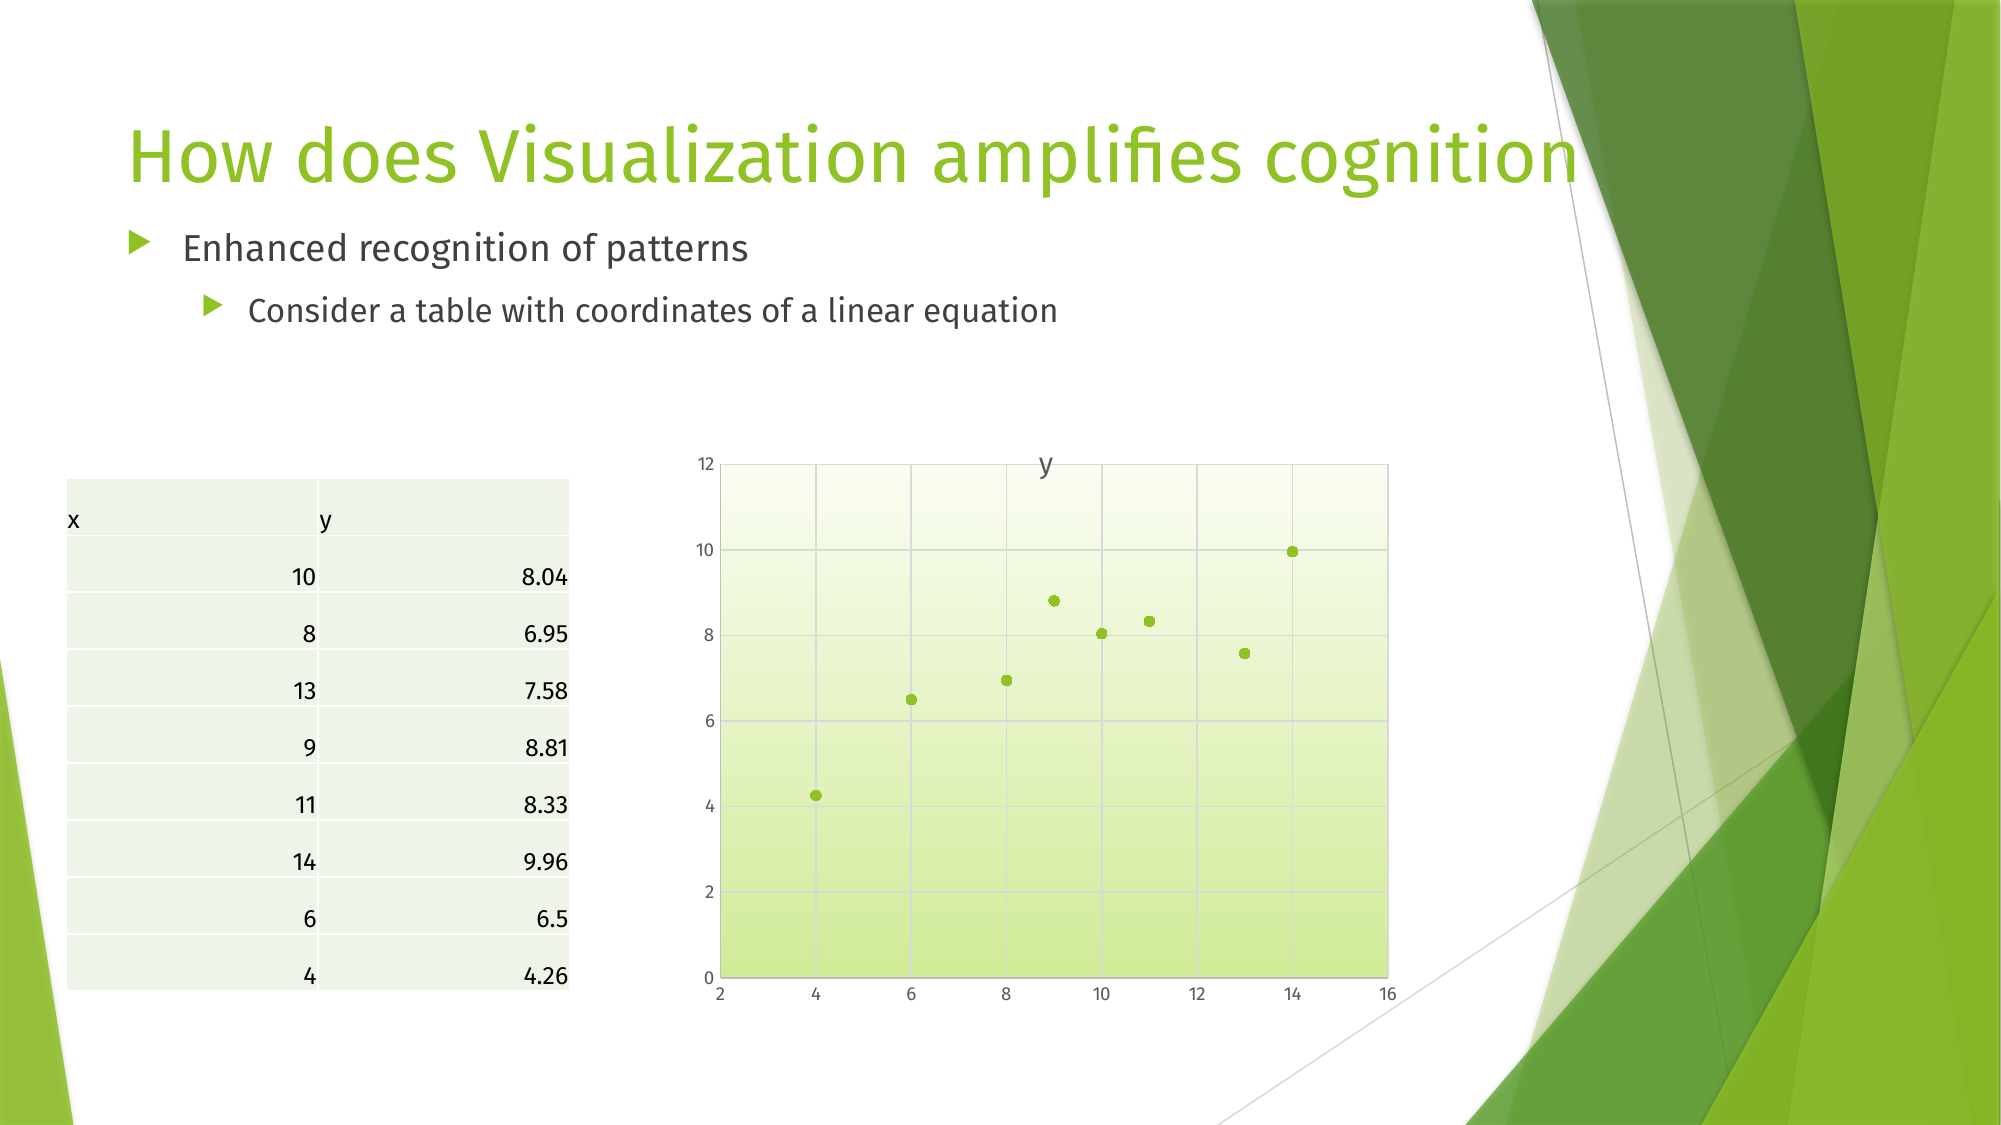

# How does Visualization amplifies cognition
Enhanced recognition of patterns
Consider a table with coordinates of a linear equation

### Chart:

| Category | y |
|---|---|
| x | y |
| --- | --- |
| 10 | 8.04 |
| 8 | 6.95 |
| 13 | 7.58 |
| 9 | 8.81 |
| 11 | 8.33 |
| 14 | 9.96 |
| 6 | 6.5 |
| 4 | 4.26 |